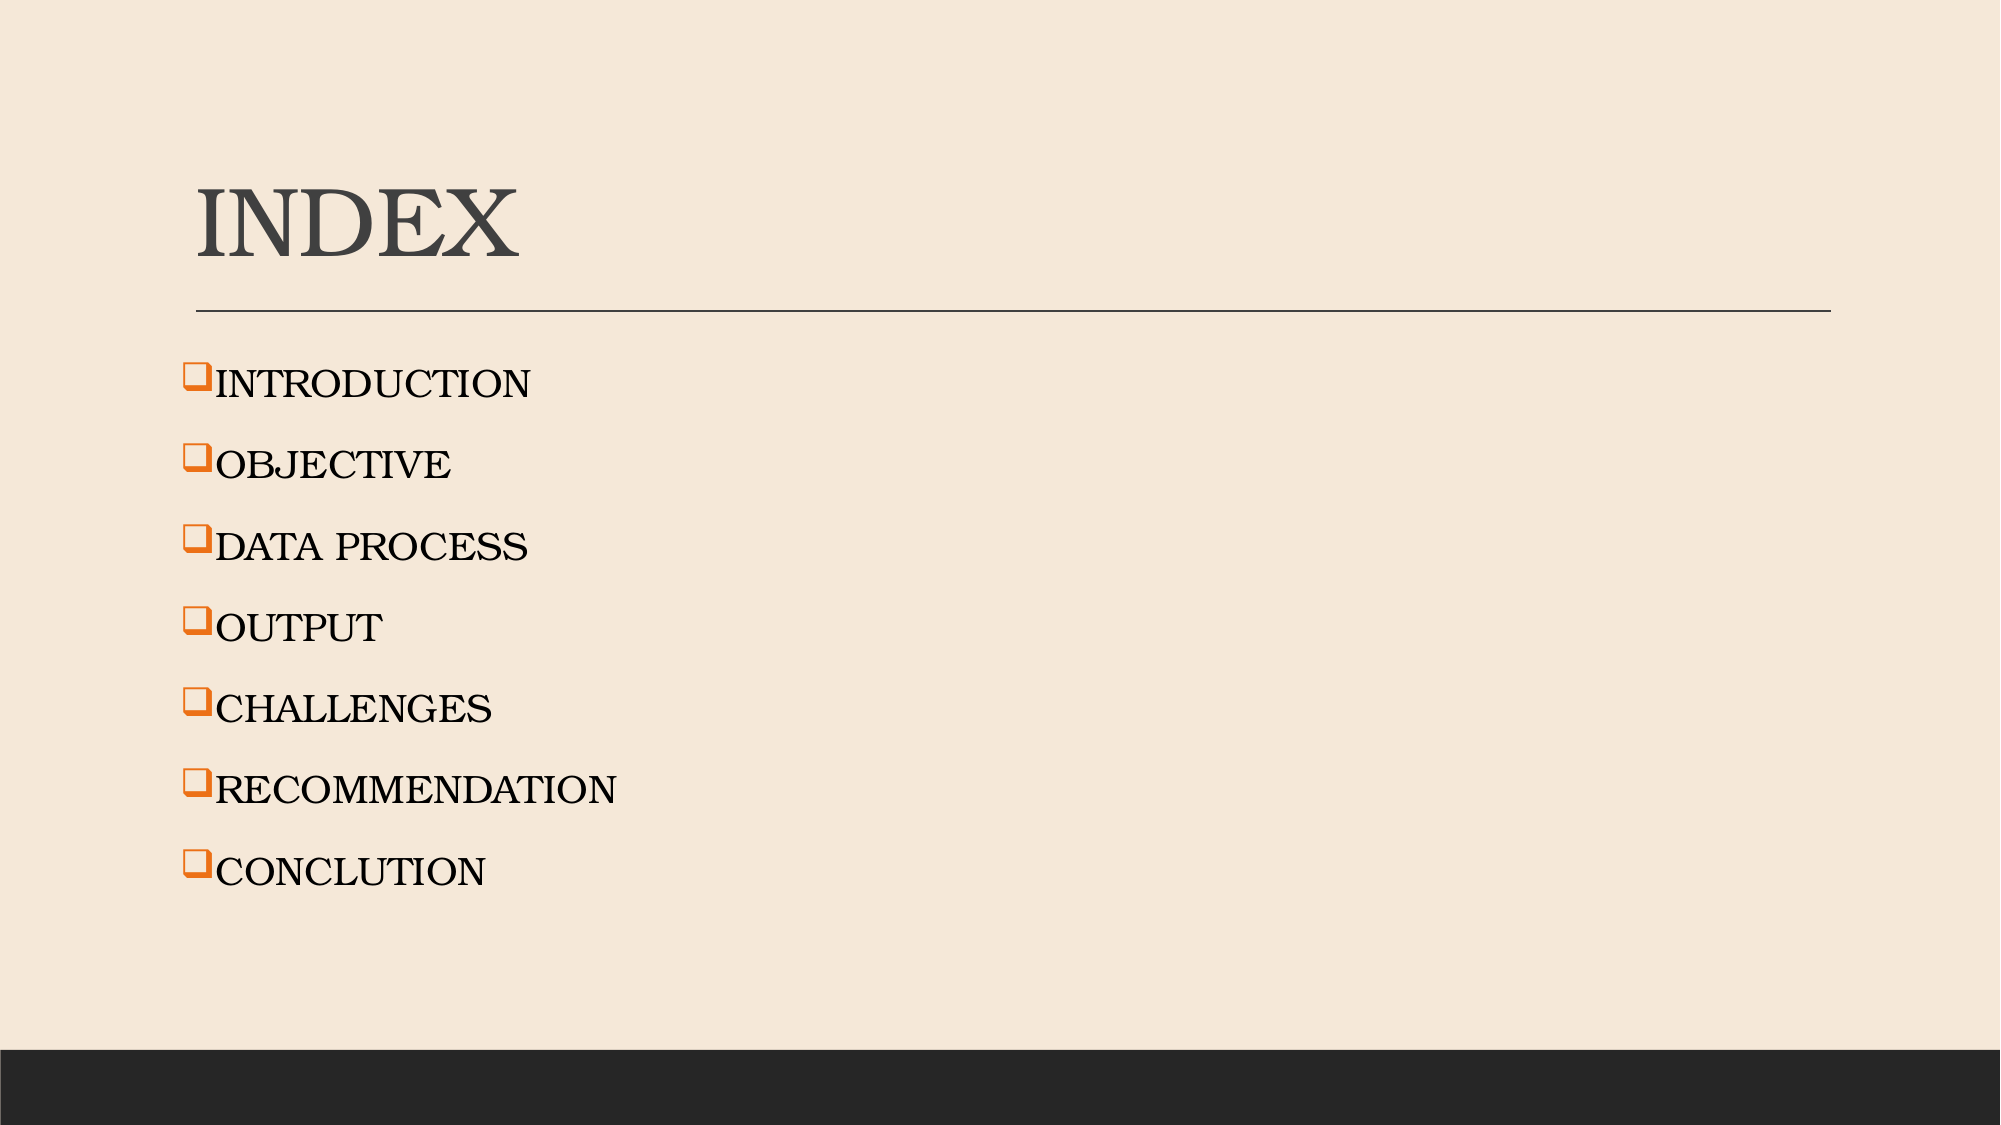

# INDEX
INTRODUCTION
OBJECTIVE
DATA PROCESS
OUTPUT
CHALLENGES
RECOMMENDATION
CONCLUTION